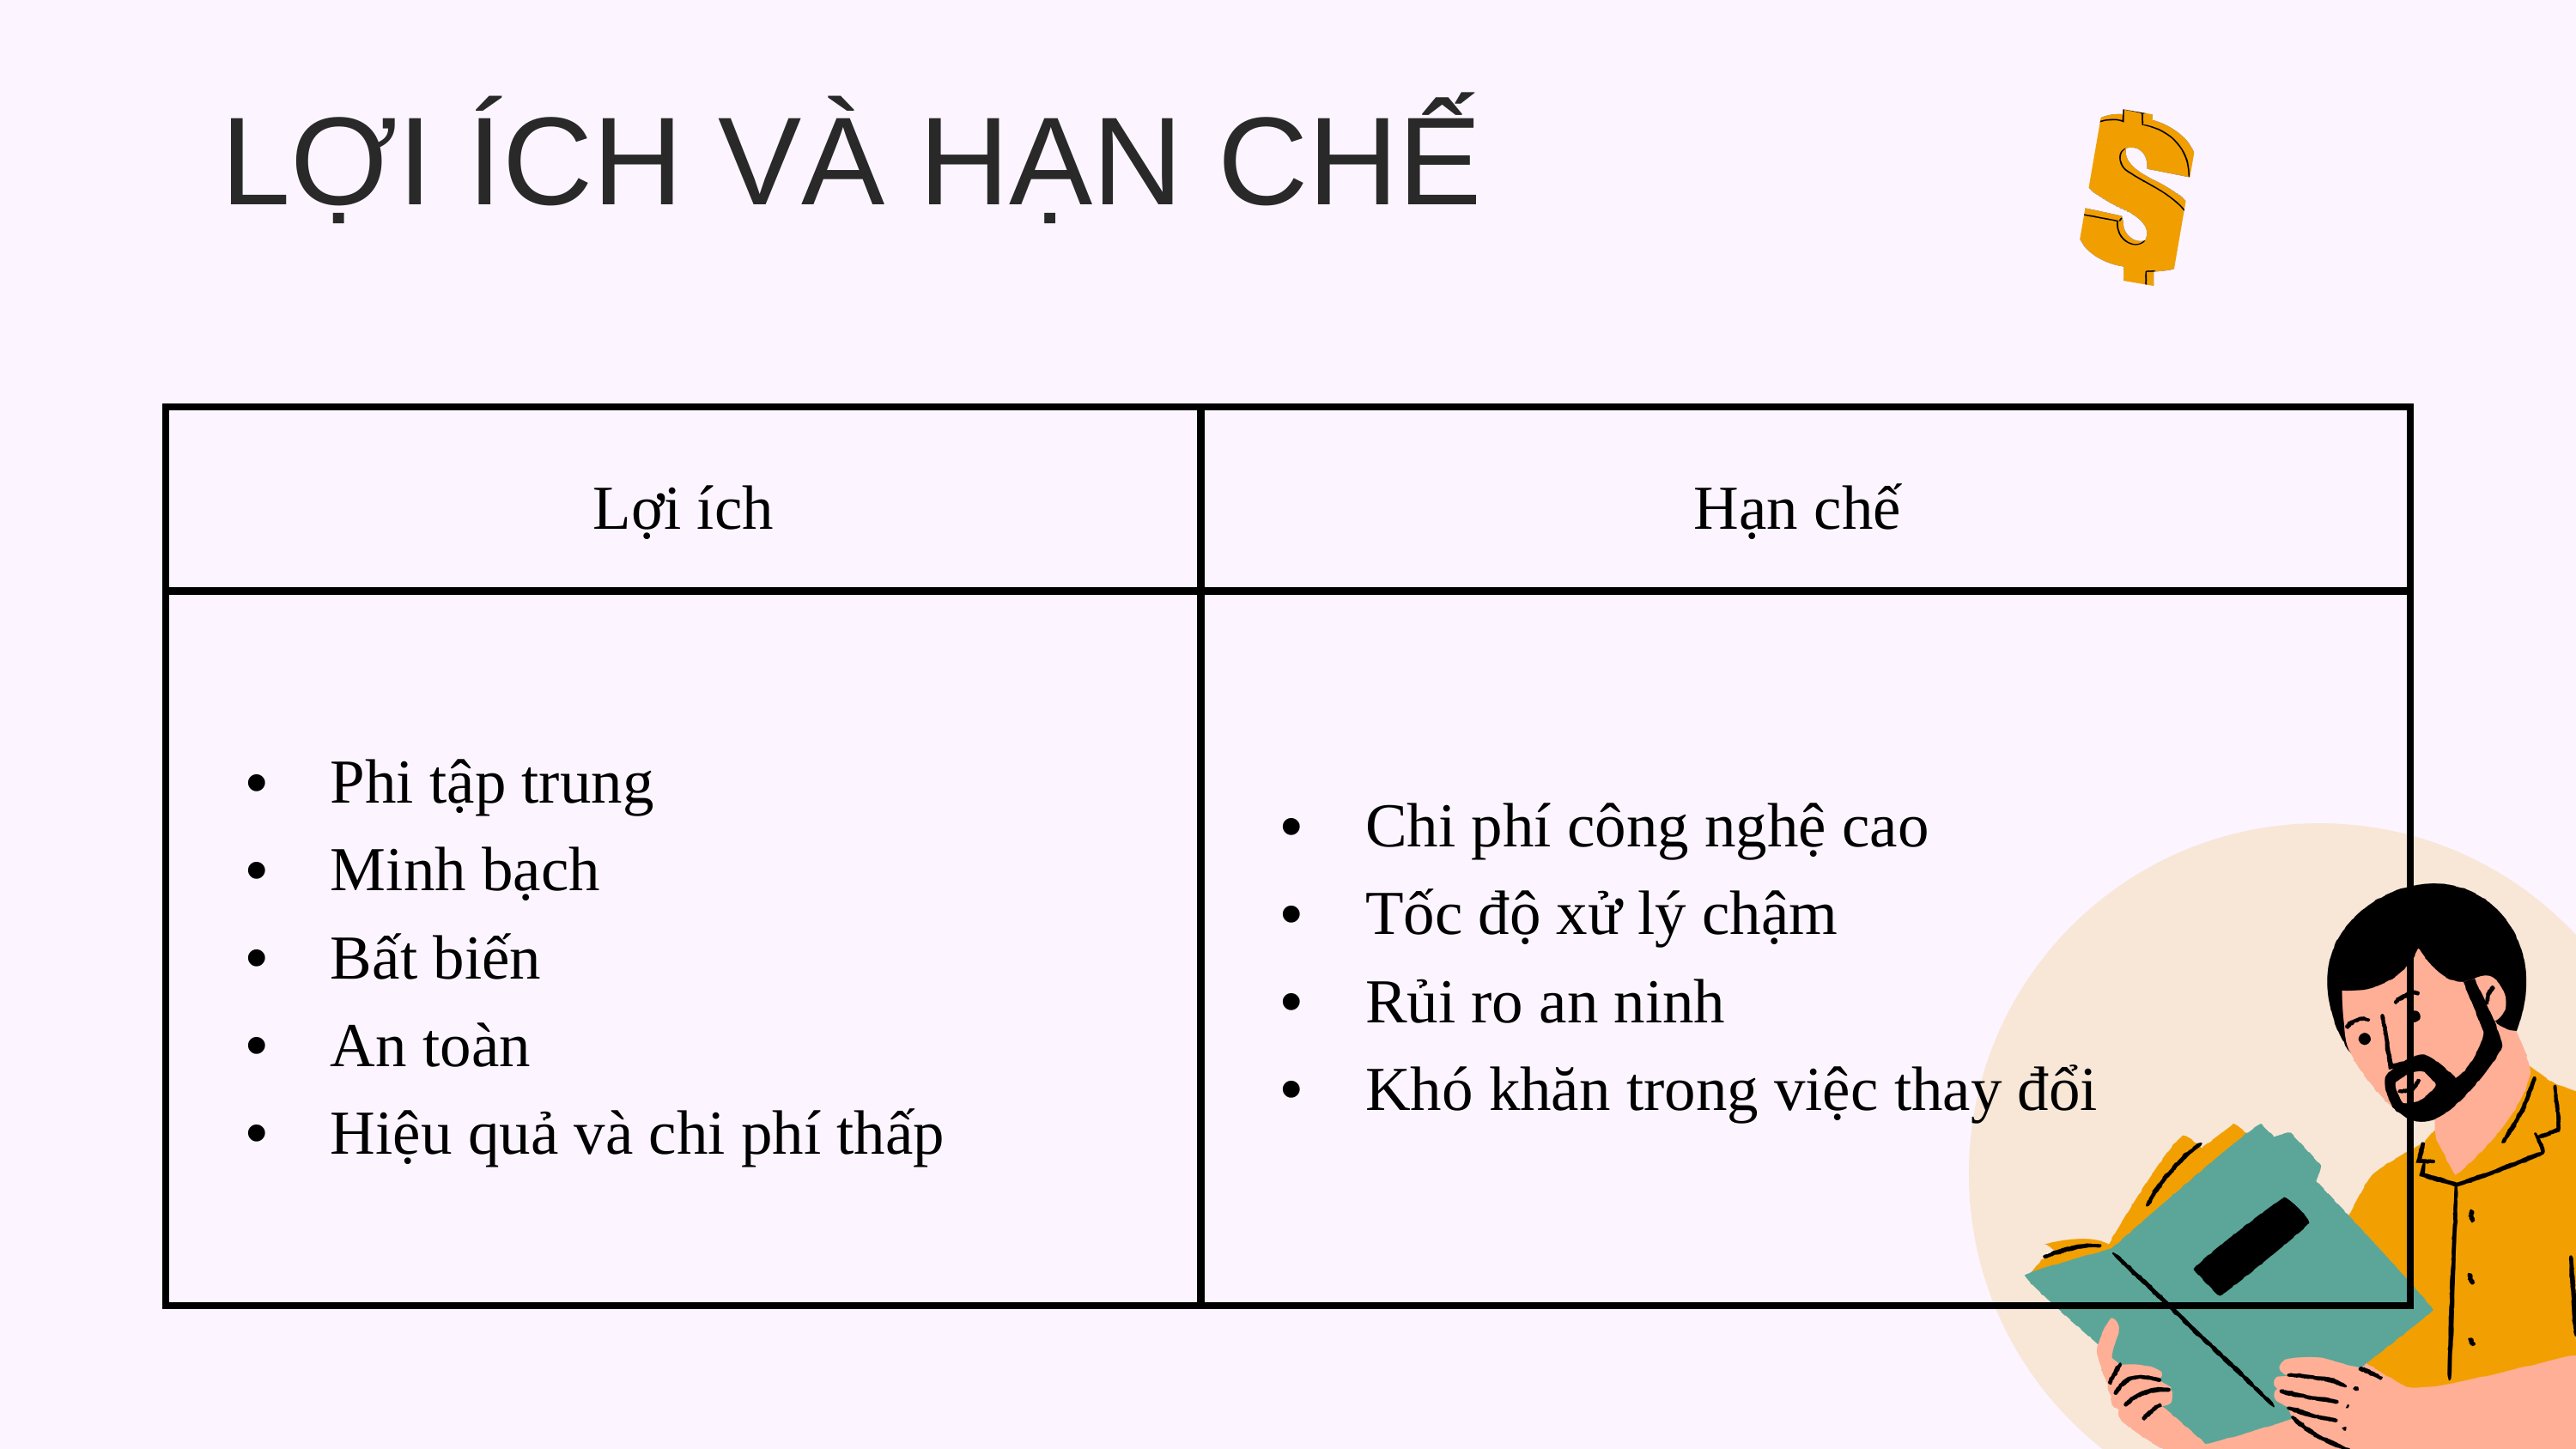

LỢI ÍCH VÀ HẠN CHẾ

| Lợi ích | Hạn chế |
| --- | --- |
| Phi tập trung Minh bạch Bất biến An toàn  Hiệu quả và chi phí thấp | Chi phí công nghệ cao   Tốc độ xử lý chậm     Rủi ro an ninh     Khó khăn trong việc thay đổi |